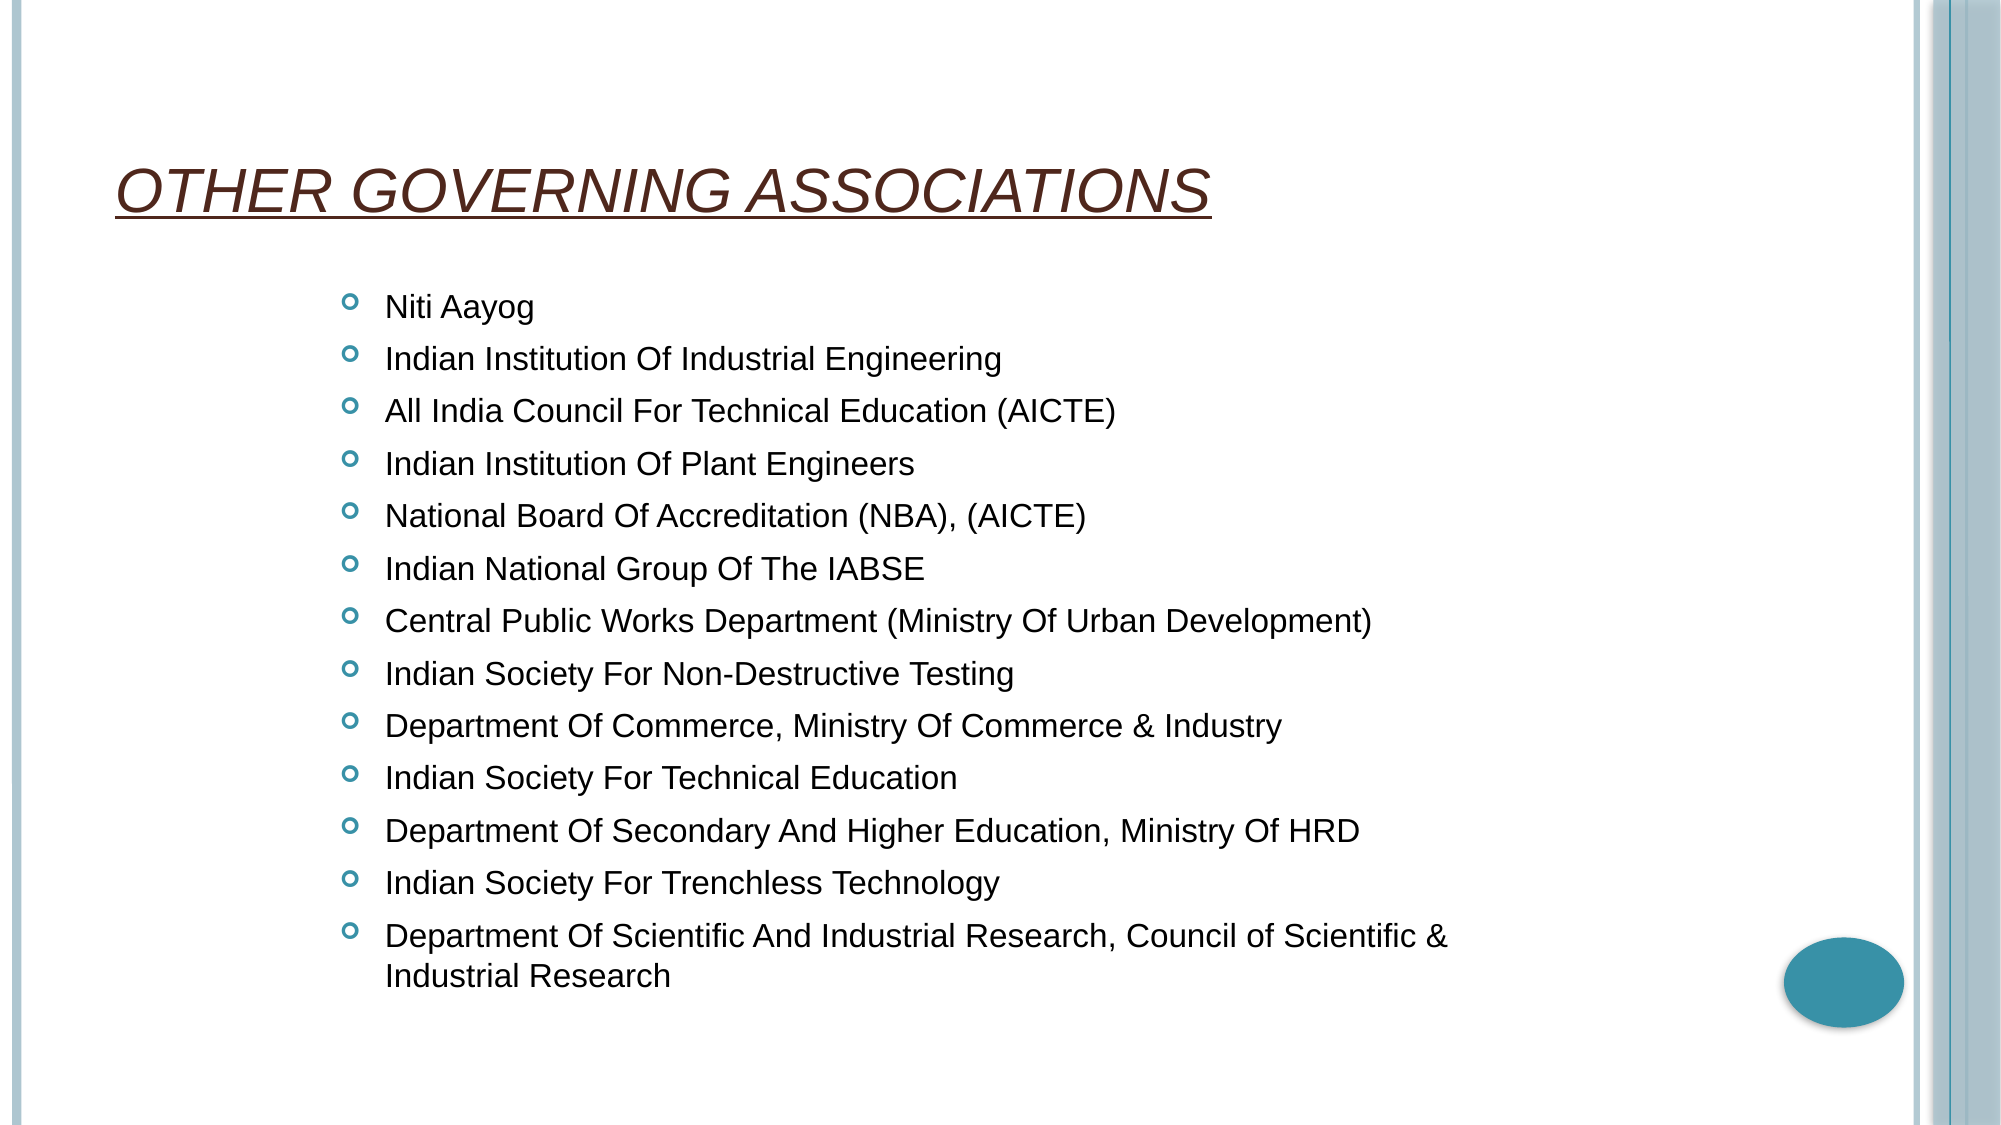

# OTHER GOVERNING ASSOCIATIONS
Niti Aayog
Indian Institution Of Industrial Engineering
All India Council For Technical Education (AICTE)
Indian Institution Of Plant Engineers
National Board Of Accreditation (NBA), (AICTE)
Indian National Group Of The IABSE
Central Public Works Department (Ministry Of Urban Development)
Indian Society For Non-Destructive Testing
Department Of Commerce, Ministry Of Commerce & Industry
Indian Society For Technical Education
Department Of Secondary And Higher Education, Ministry Of HRD
Indian Society For Trenchless Technology
Department Of Scientific And Industrial Research, Council of Scientific & Industrial Research